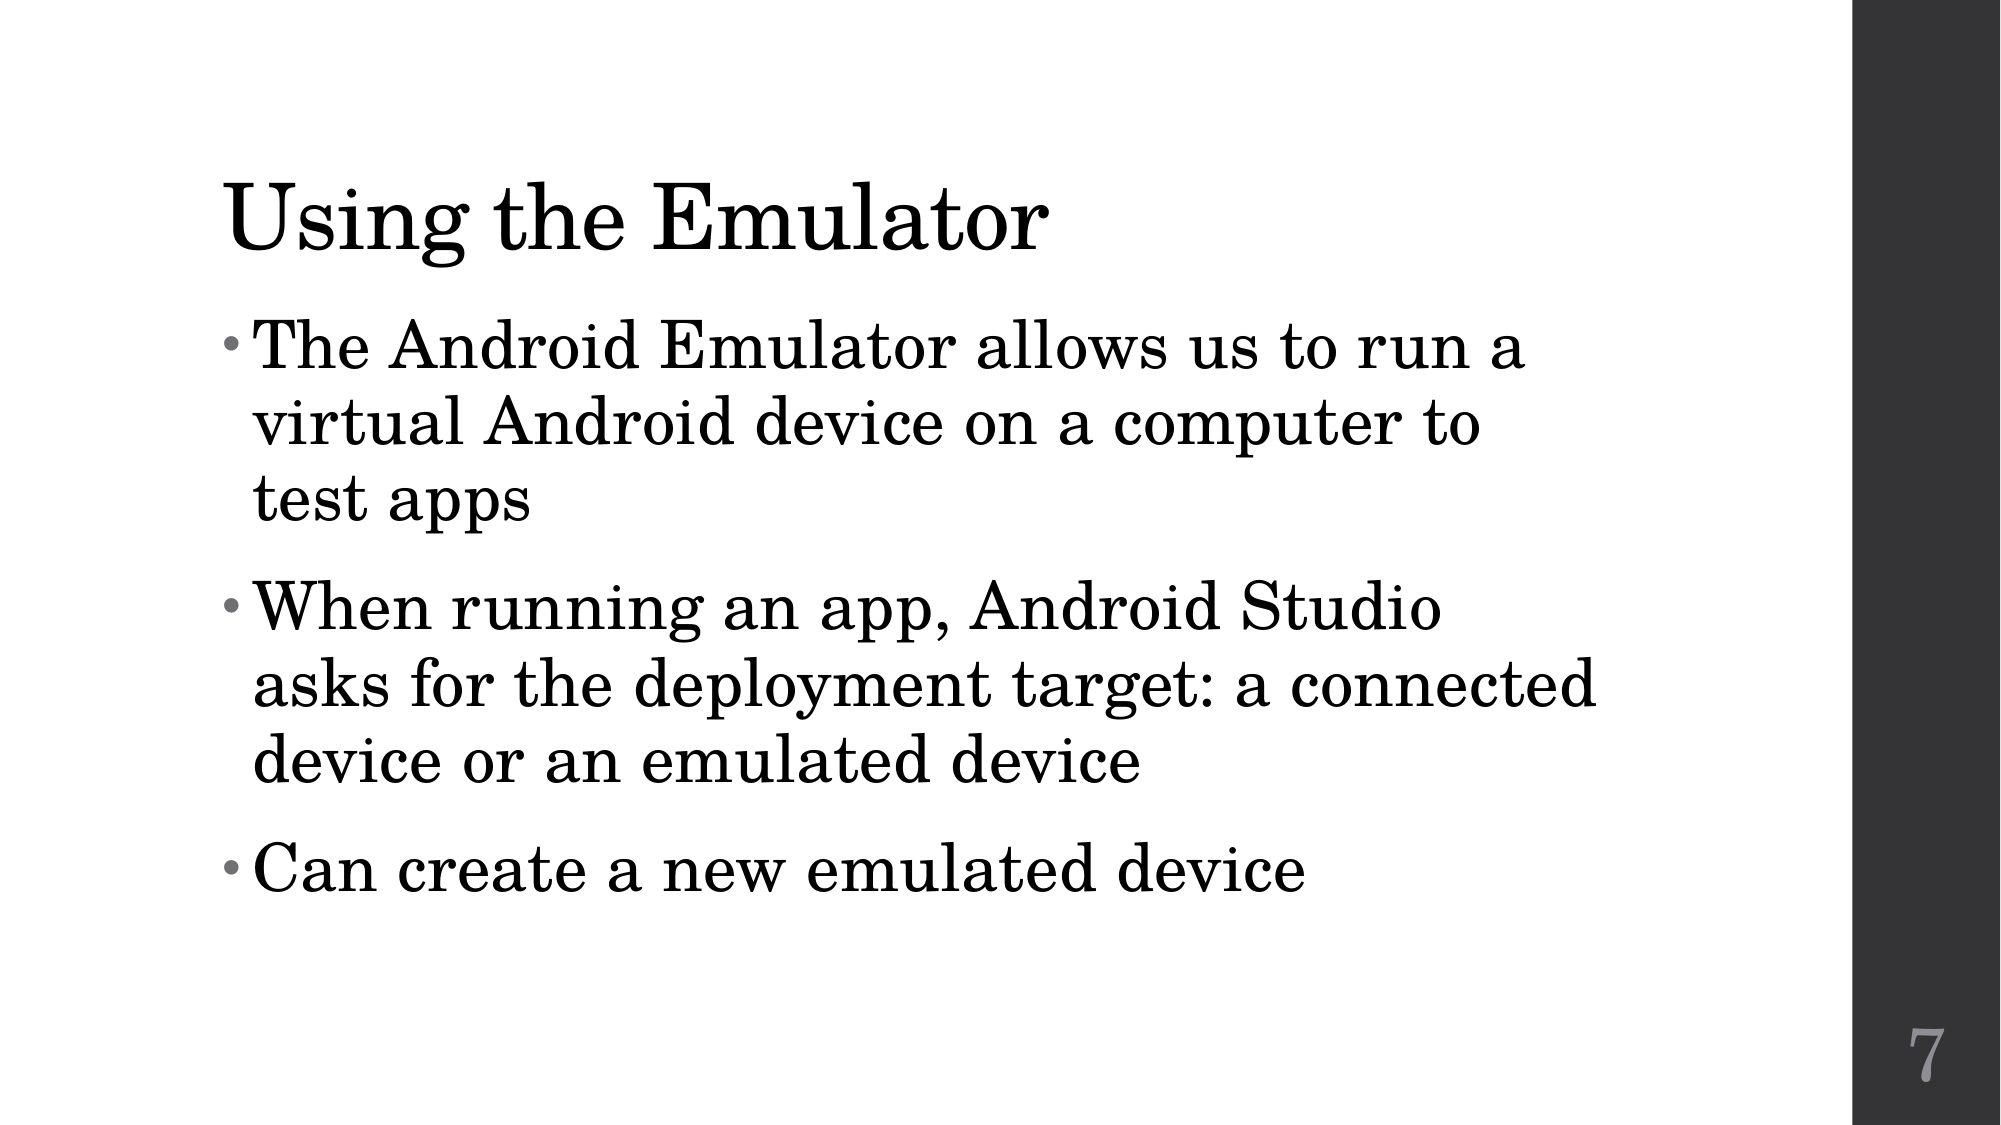

# Using the Emulator
The Android Emulator allows us to run a virtual Android device on a computer to test apps
When running an app, Android Studio asks for the deployment target: a connected device or an emulated device
Can create a new emulated device
7